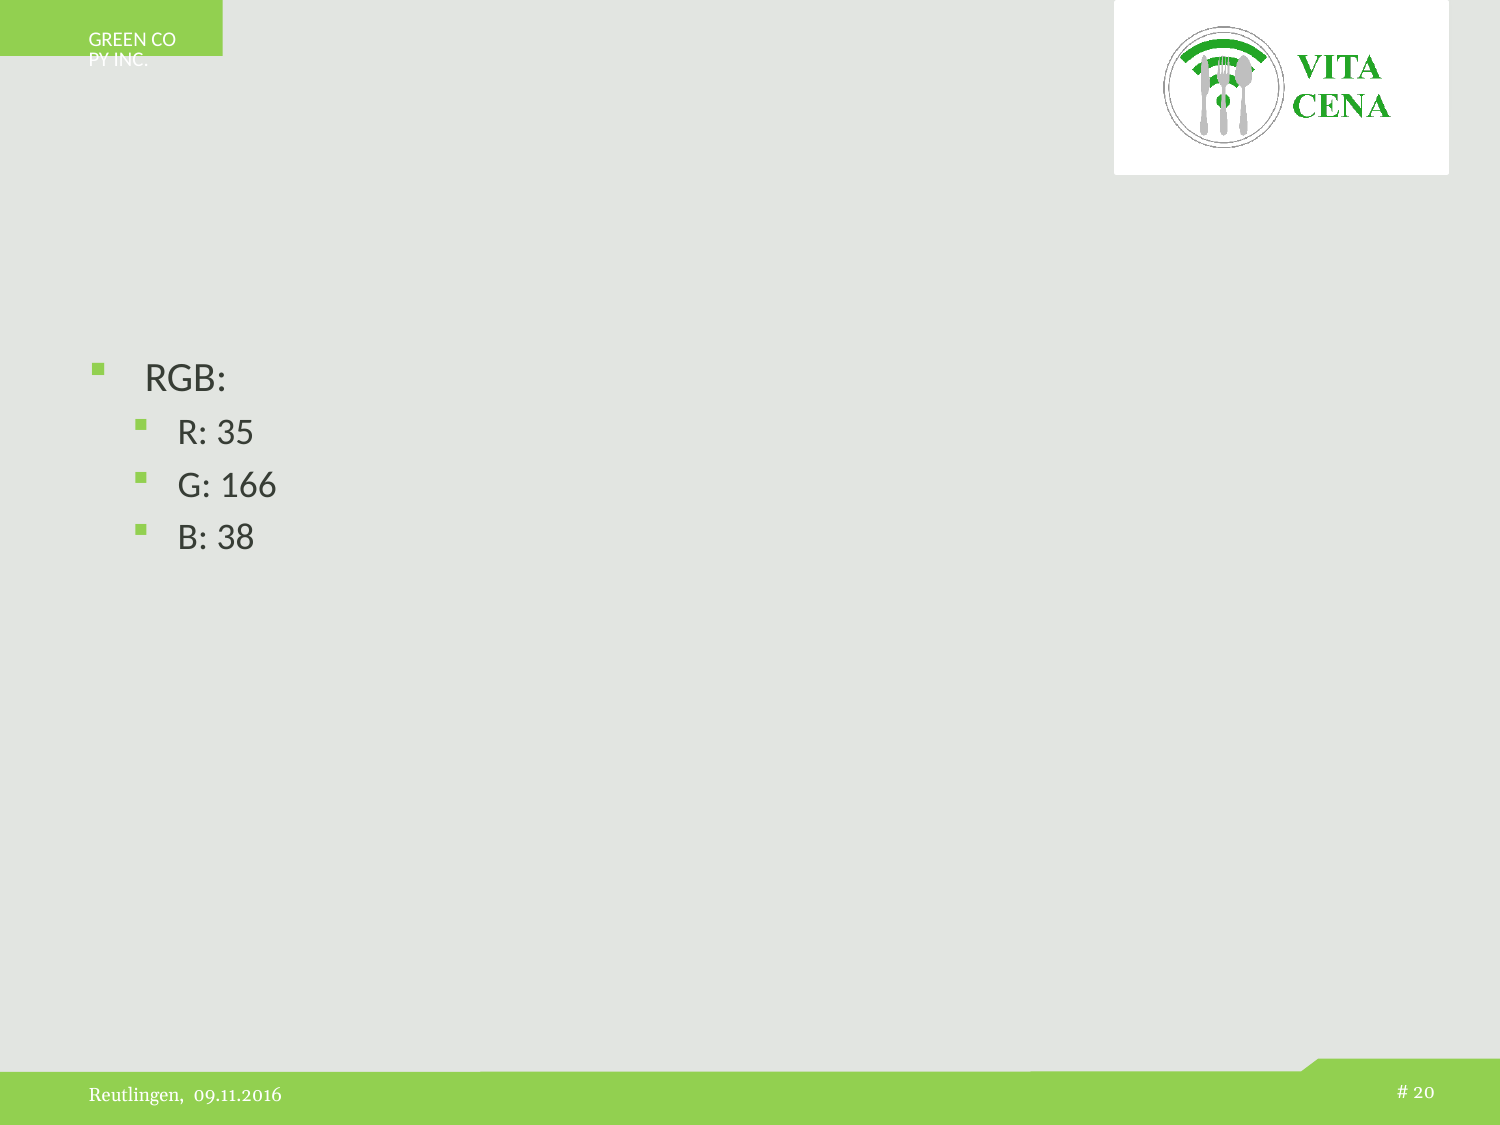

Green copy inc.
#

RGB:
R: 35
G: 166
B: 38
# 20
Reutlingen,  09.11.2016